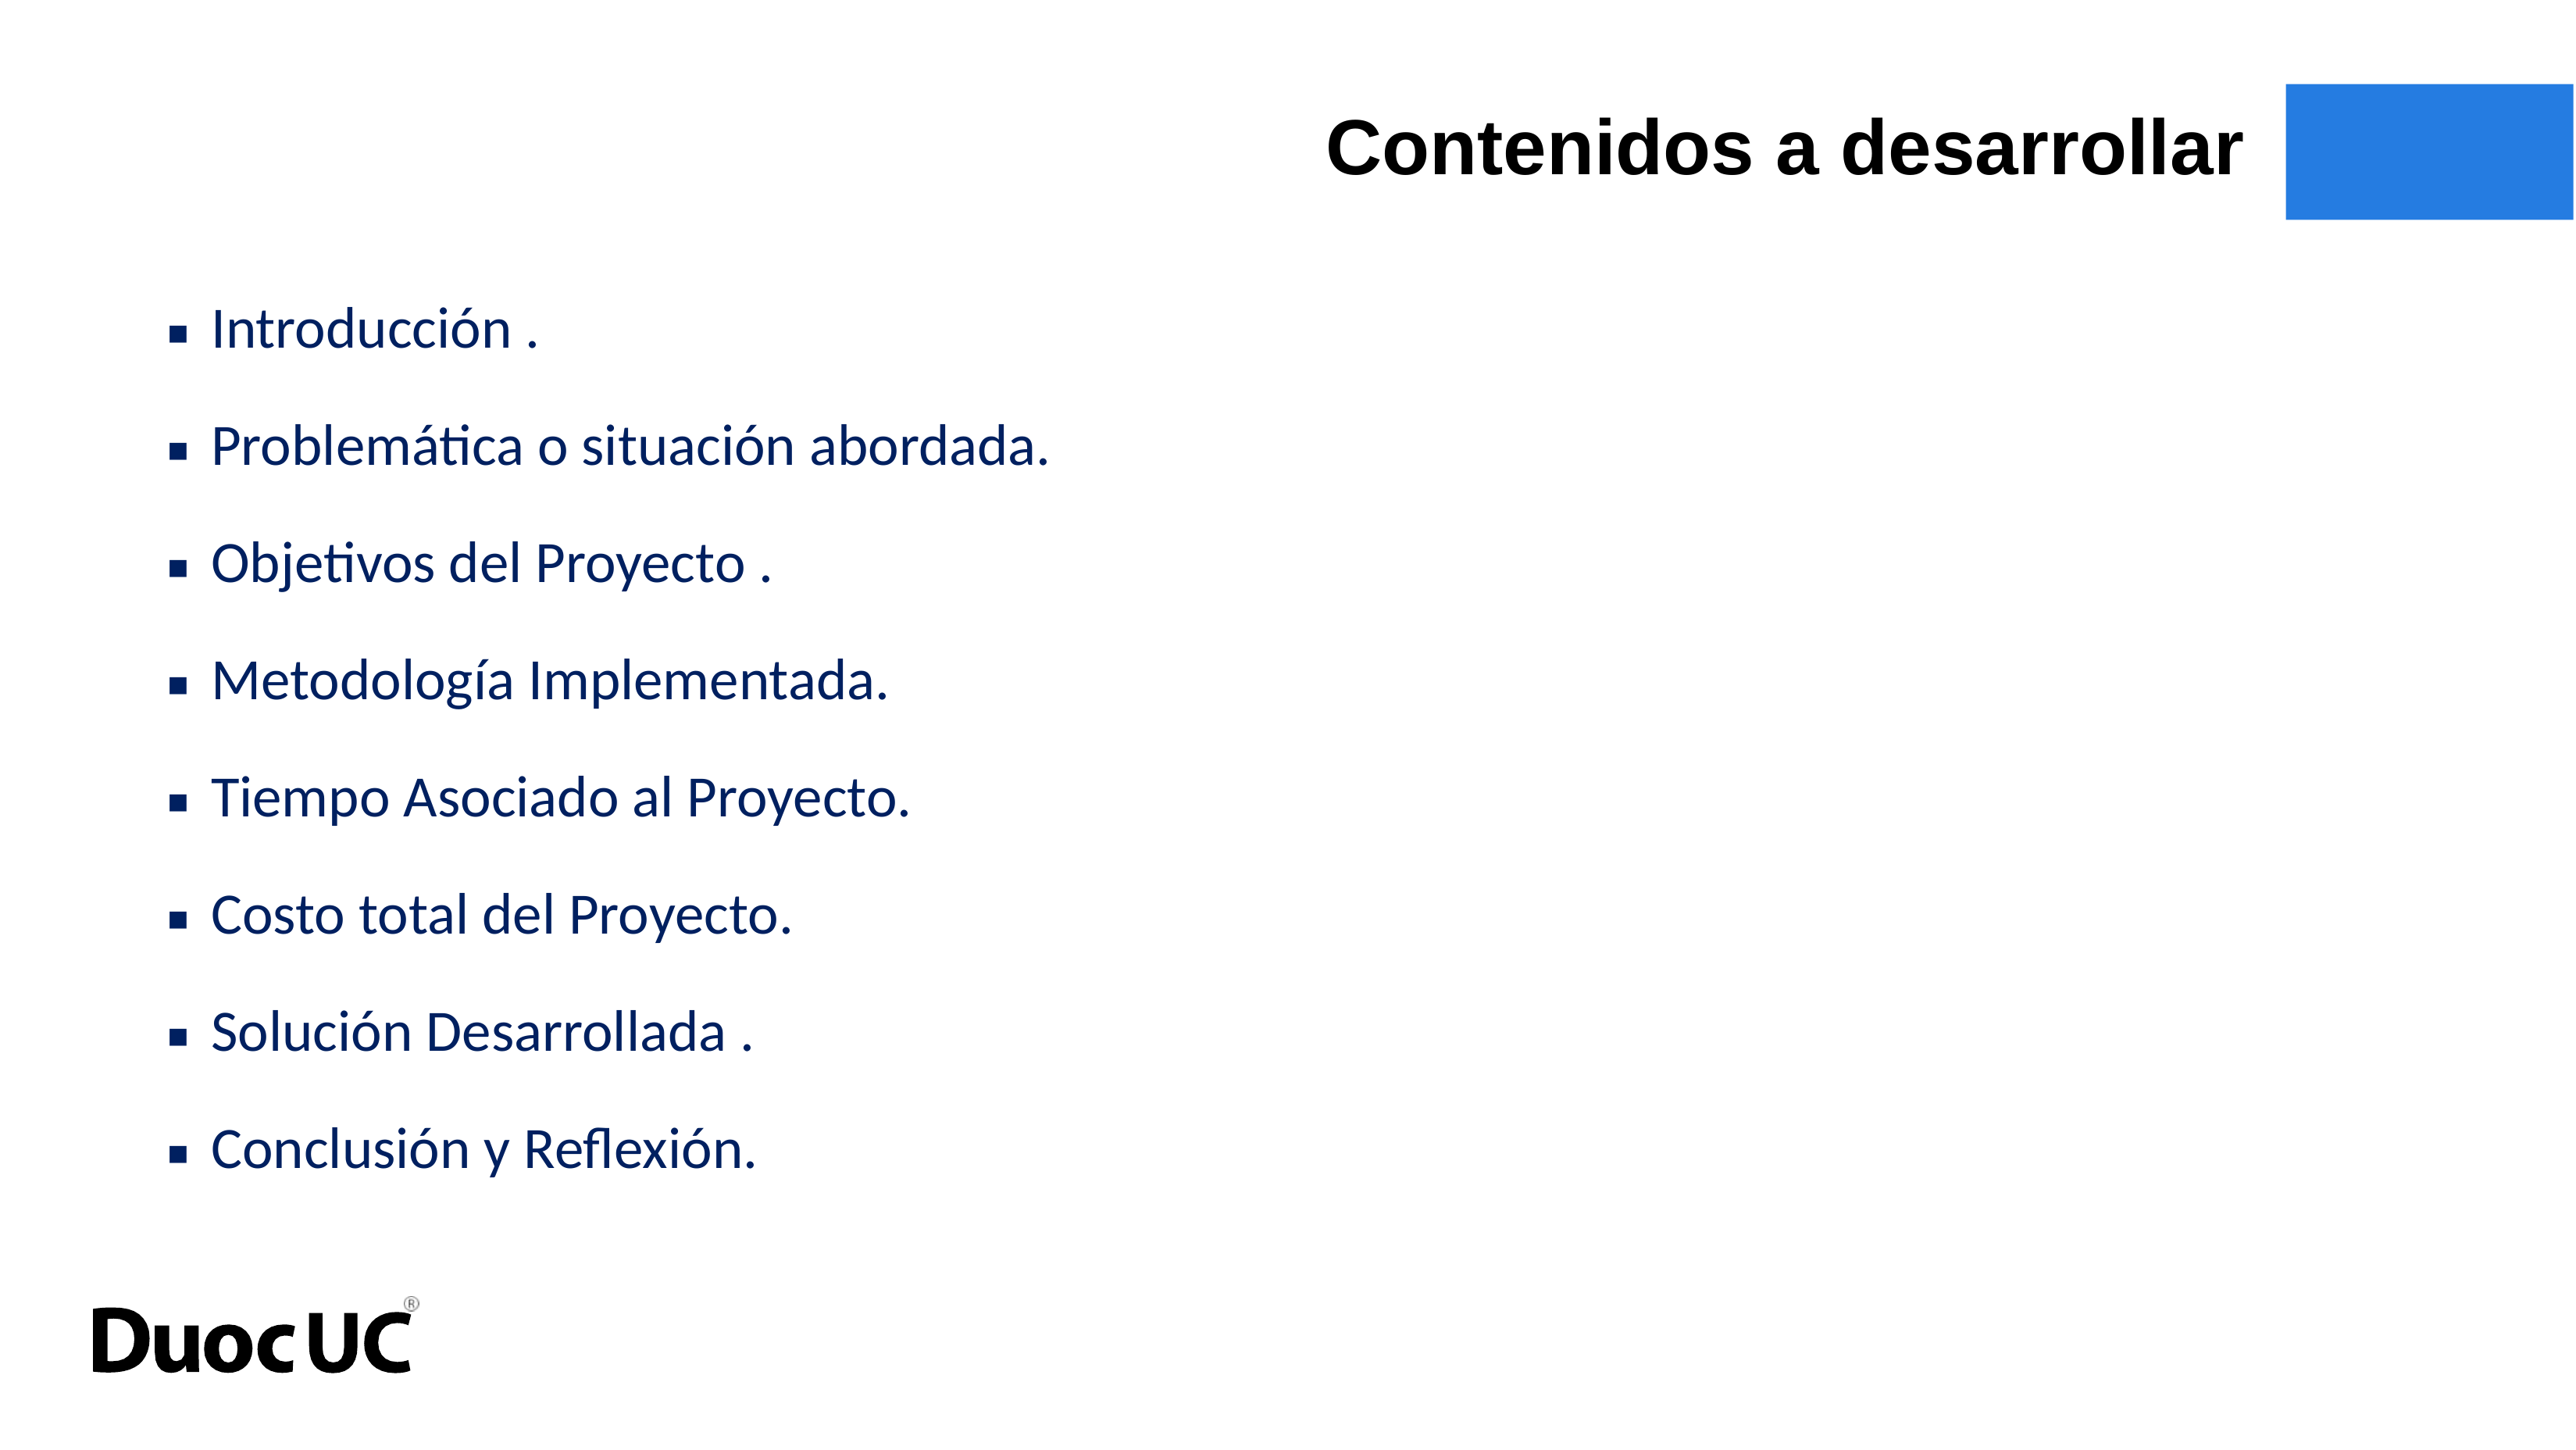

Contenidos a desarrollar

Introducción .
Problemática o situación abordada.
Objetivos del Proyecto .
Metodología Implementada.
Tiempo Asociado al Proyecto.
Costo total del Proyecto.
Solución Desarrollada .
Conclusión y Reflexión.